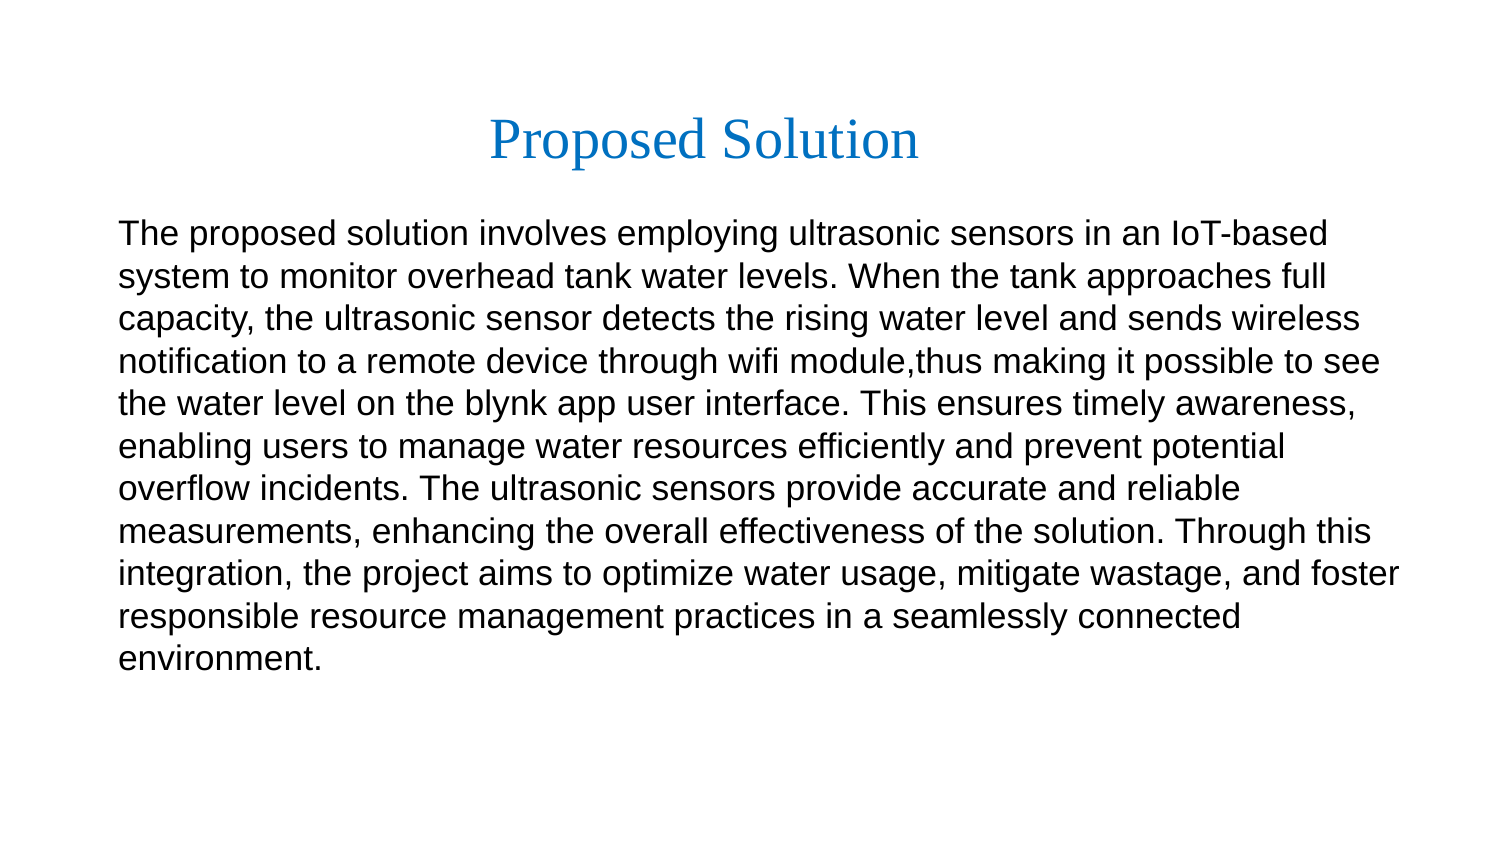

# Proposed Solution
The proposed solution involves employing ultrasonic sensors in an IoT-based system to monitor overhead tank water levels. When the tank approaches full capacity, the ultrasonic sensor detects the rising water level and sends wireless notification to a remote device through wifi module,thus making it possible to see the water level on the blynk app user interface. This ensures timely awareness, enabling users to manage water resources efficiently and prevent potential overflow incidents. The ultrasonic sensors provide accurate and reliable measurements, enhancing the overall effectiveness of the solution. Through this integration, the project aims to optimize water usage, mitigate wastage, and foster responsible resource management practices in a seamlessly connected environment.